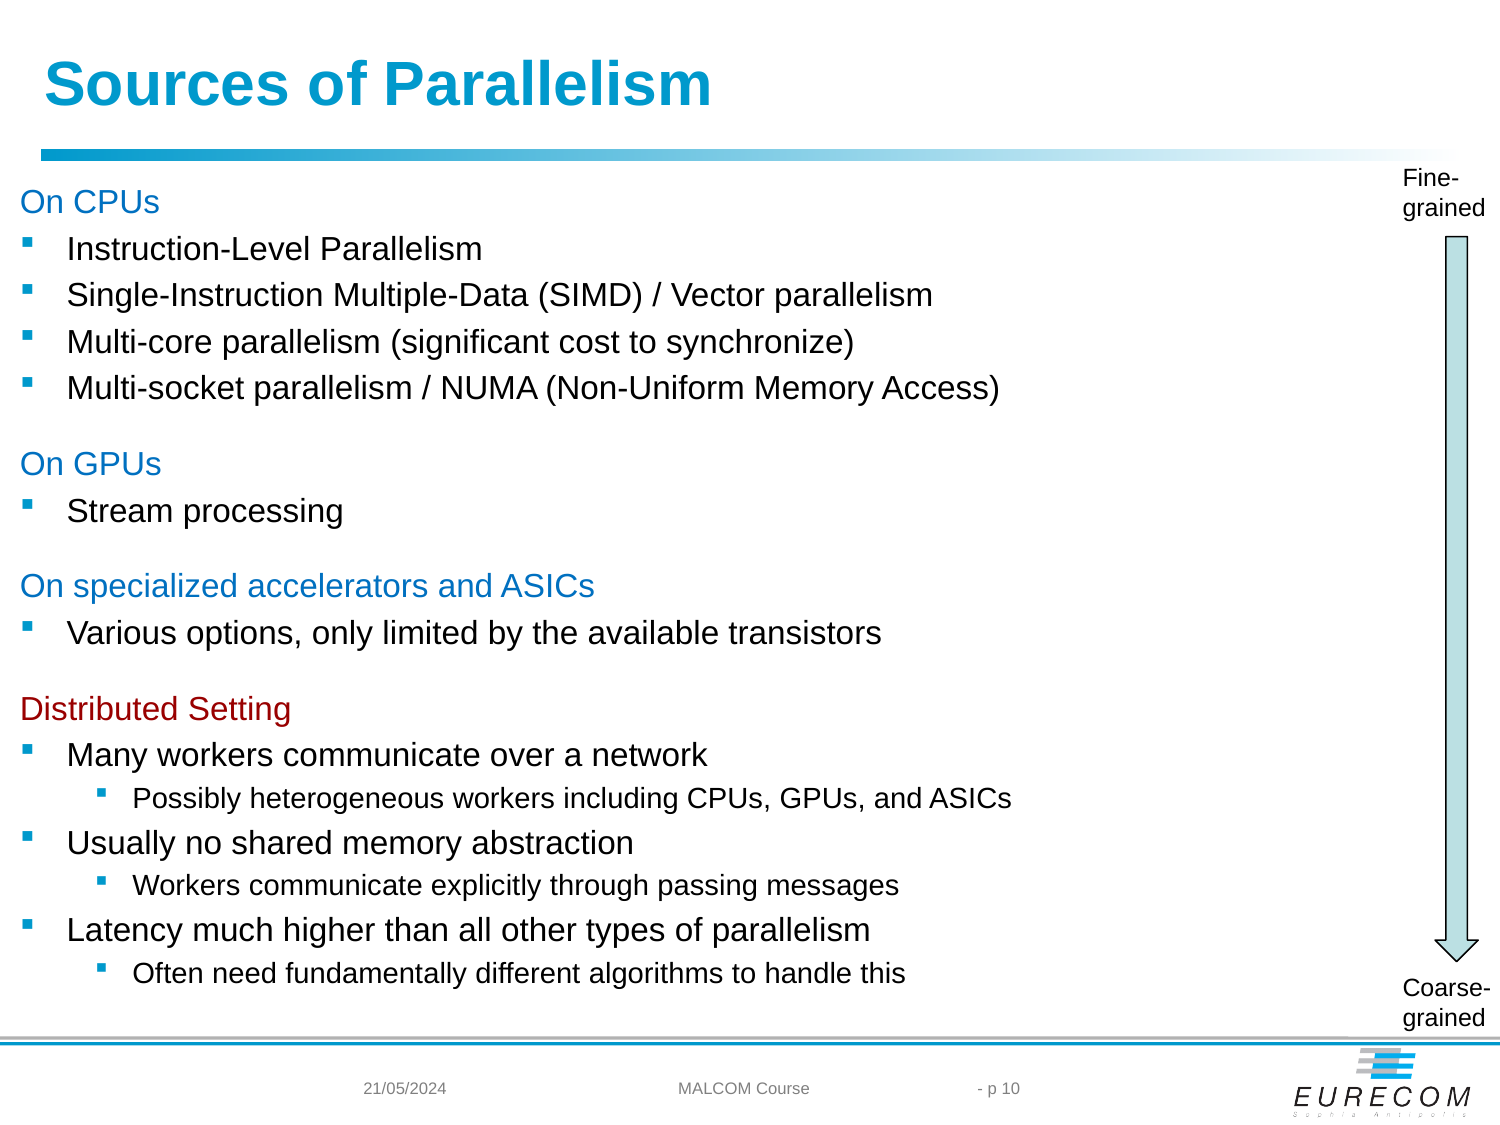

Sources of Parallelism
Fine-grained
On CPUs
Instruction-Level Parallelism
Single-Instruction Multiple-Data (SIMD) / Vector parallelism
Multi-core parallelism (significant cost to synchronize)
Multi-socket parallelism / NUMA (Non-Uniform Memory Access)

On GPUs
Stream processing

On specialized accelerators and ASICs
Various options, only limited by the available transistors

Distributed Setting
Many workers communicate over a network
Possibly heterogeneous workers including CPUs, GPUs, and ASICs
Usually no shared memory abstraction
Workers communicate explicitly through passing messages
Latency much higher than all other types of parallelism
Often need fundamentally different algorithms to handle this

Coarse-grained
21/05/2024
MALCOM Course
- p 10